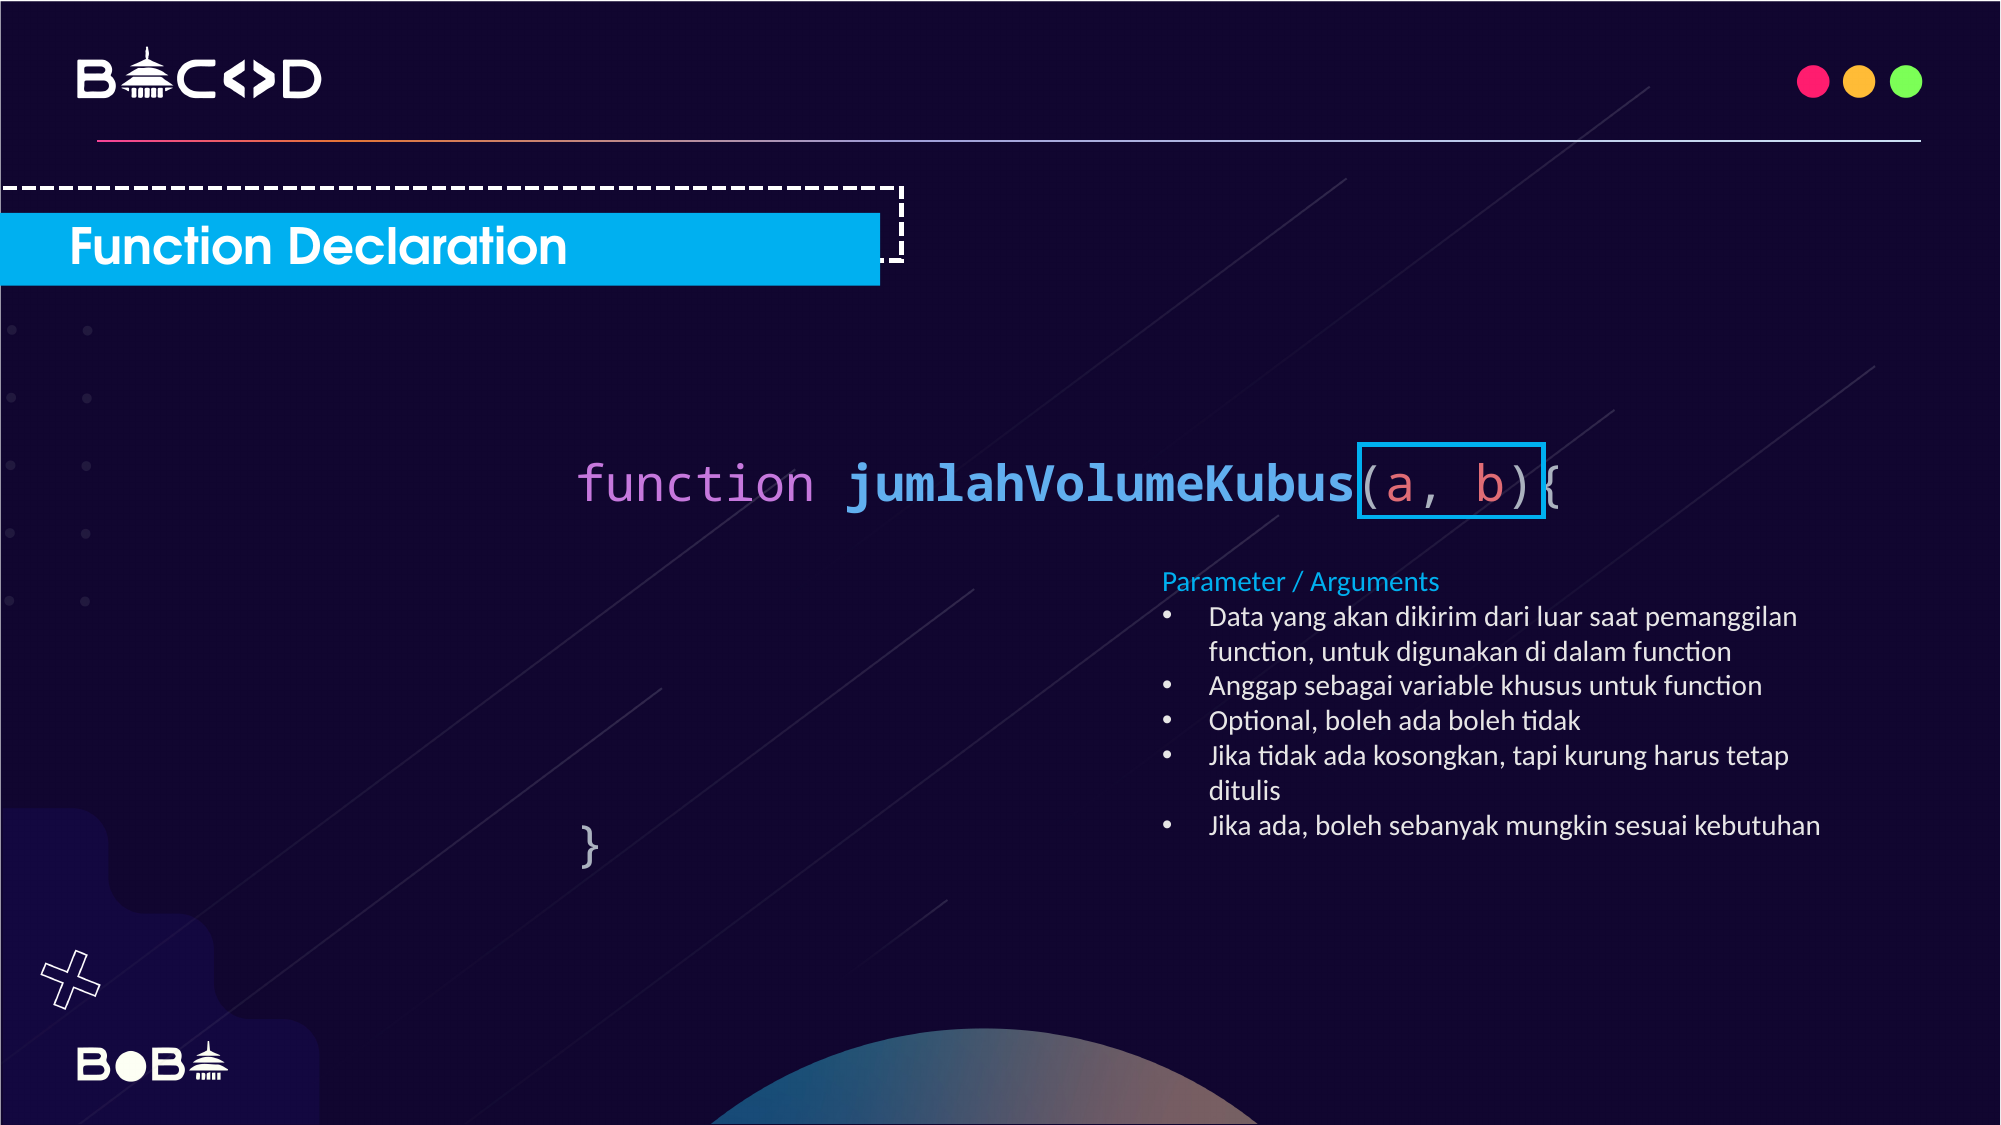

Function Declaration
function jumlahVolumeKubus(a, b){

}

Parameter / Arguments
Data yang akan dikirim dari luar saat pemanggilan function, untuk digunakan di dalam function
Anggap sebagai variable khusus untuk function
Optional, boleh ada boleh tidak
Jika tidak ada kosongkan, tapi kurung harus tetap ditulis
Jika ada, boleh sebanyak mungkin sesuai kebutuhan